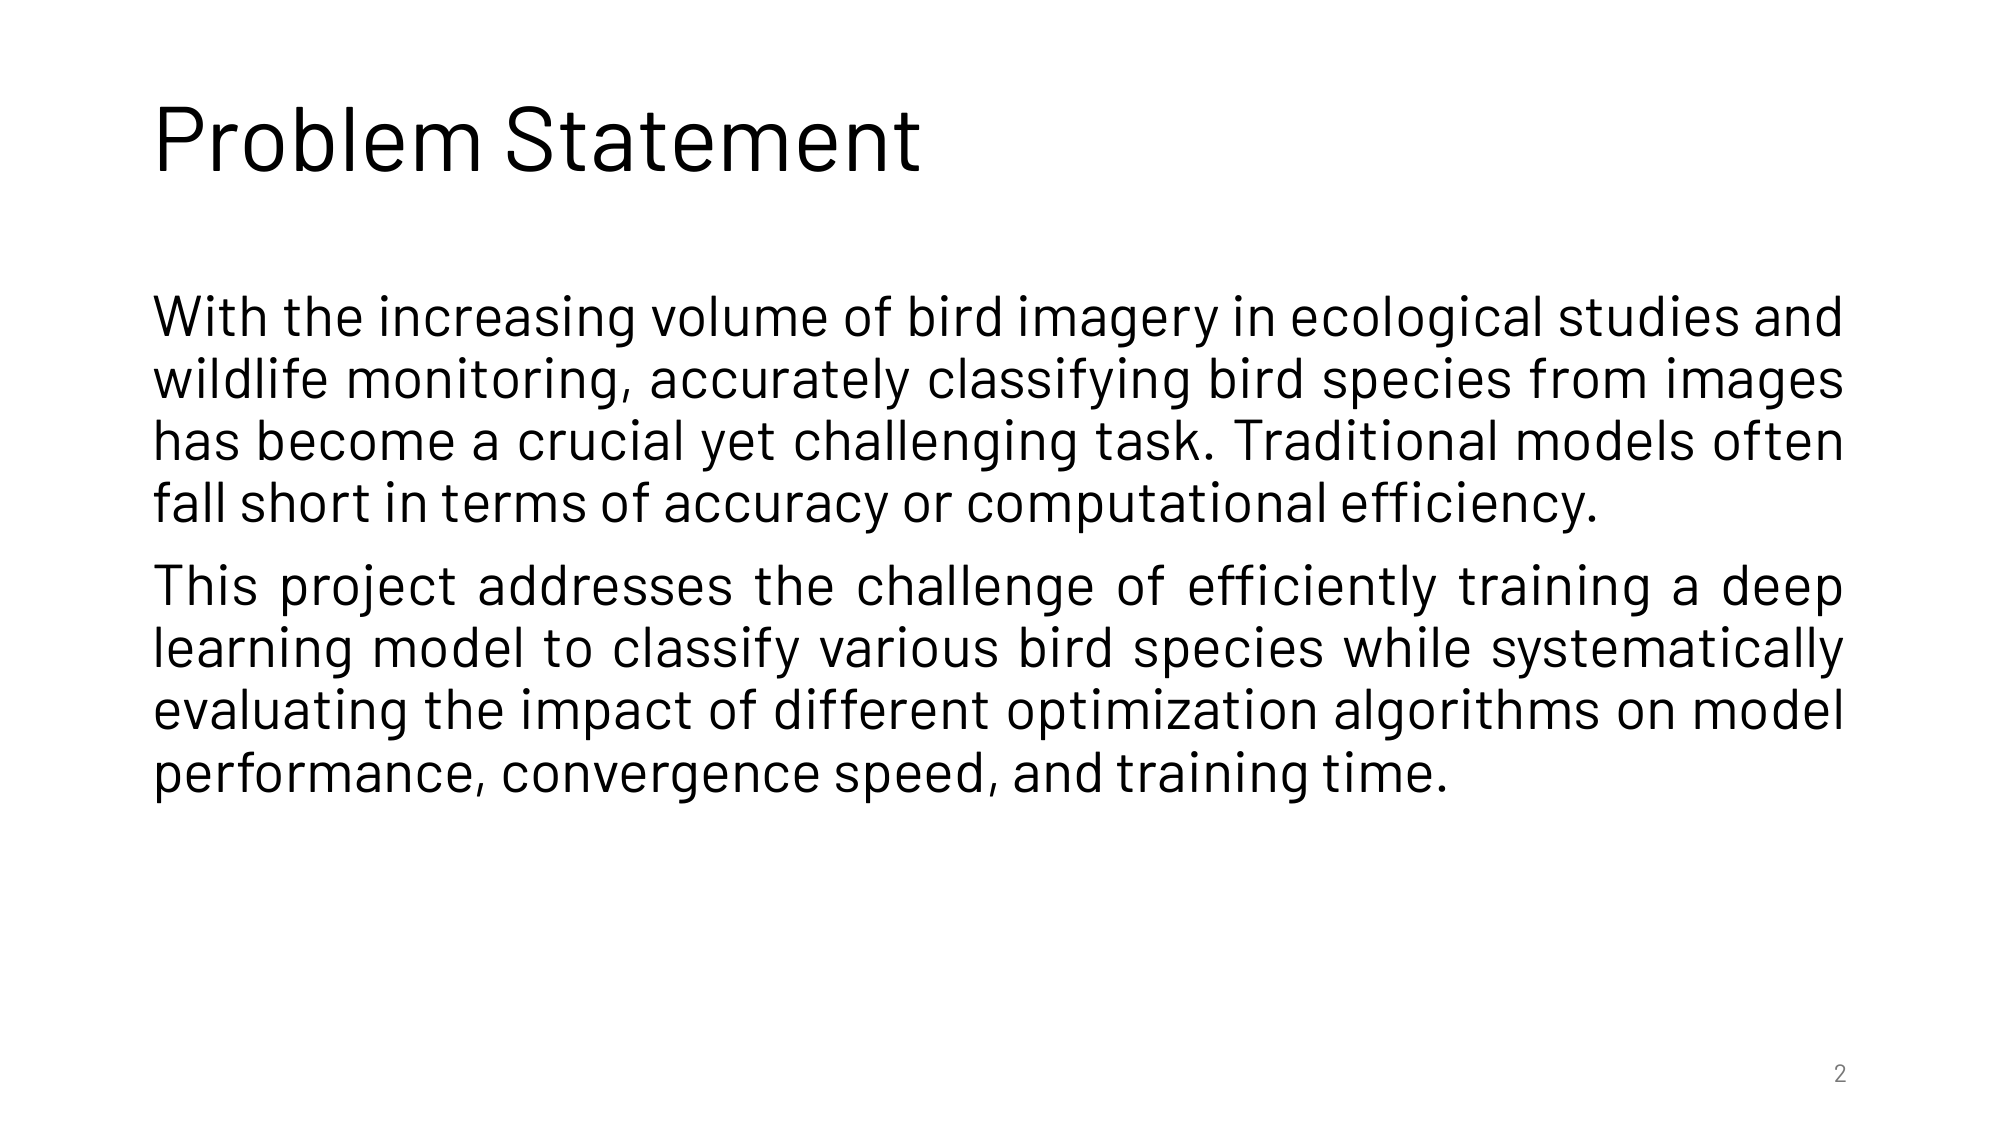

# Problem Statement

With the increasing volume of bird imagery in ecological studies and wildlife monitoring, accurately classifying bird species from images has become a crucial yet challenging task. Traditional models often fall short in terms of accuracy or computational efficiency.
This project addresses the challenge of efficiently training a deep learning model to classify various bird species while systematically evaluating the impact of different optimization algorithms on model performance, convergence speed, and training time.

2